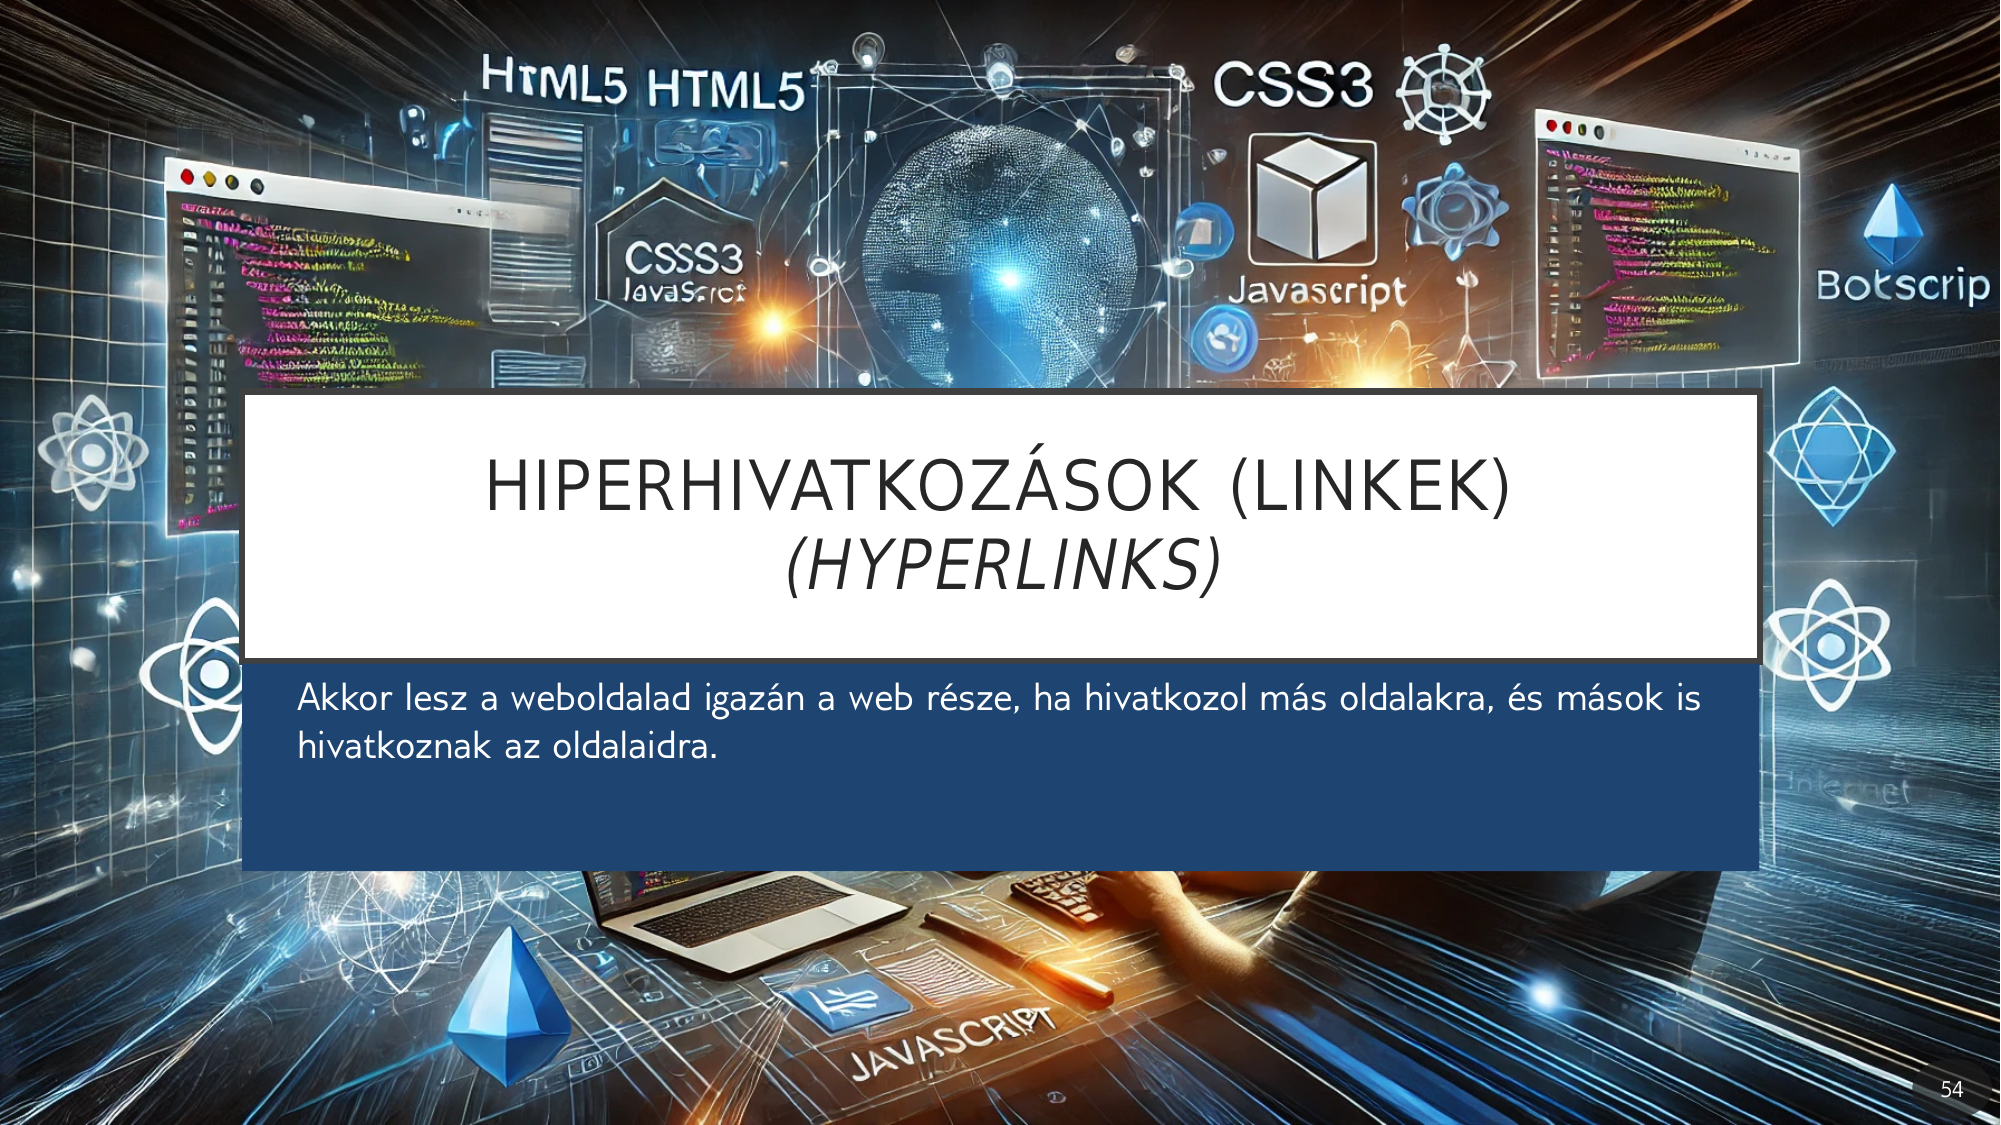

# Hiperhivatkozások (linkek) (hyperlinks)
Akkor lesz a weboldalad igazán a web része, ha hivatkozol más oldalakra, és mások is hivatkoznak az oldalaidra.
54